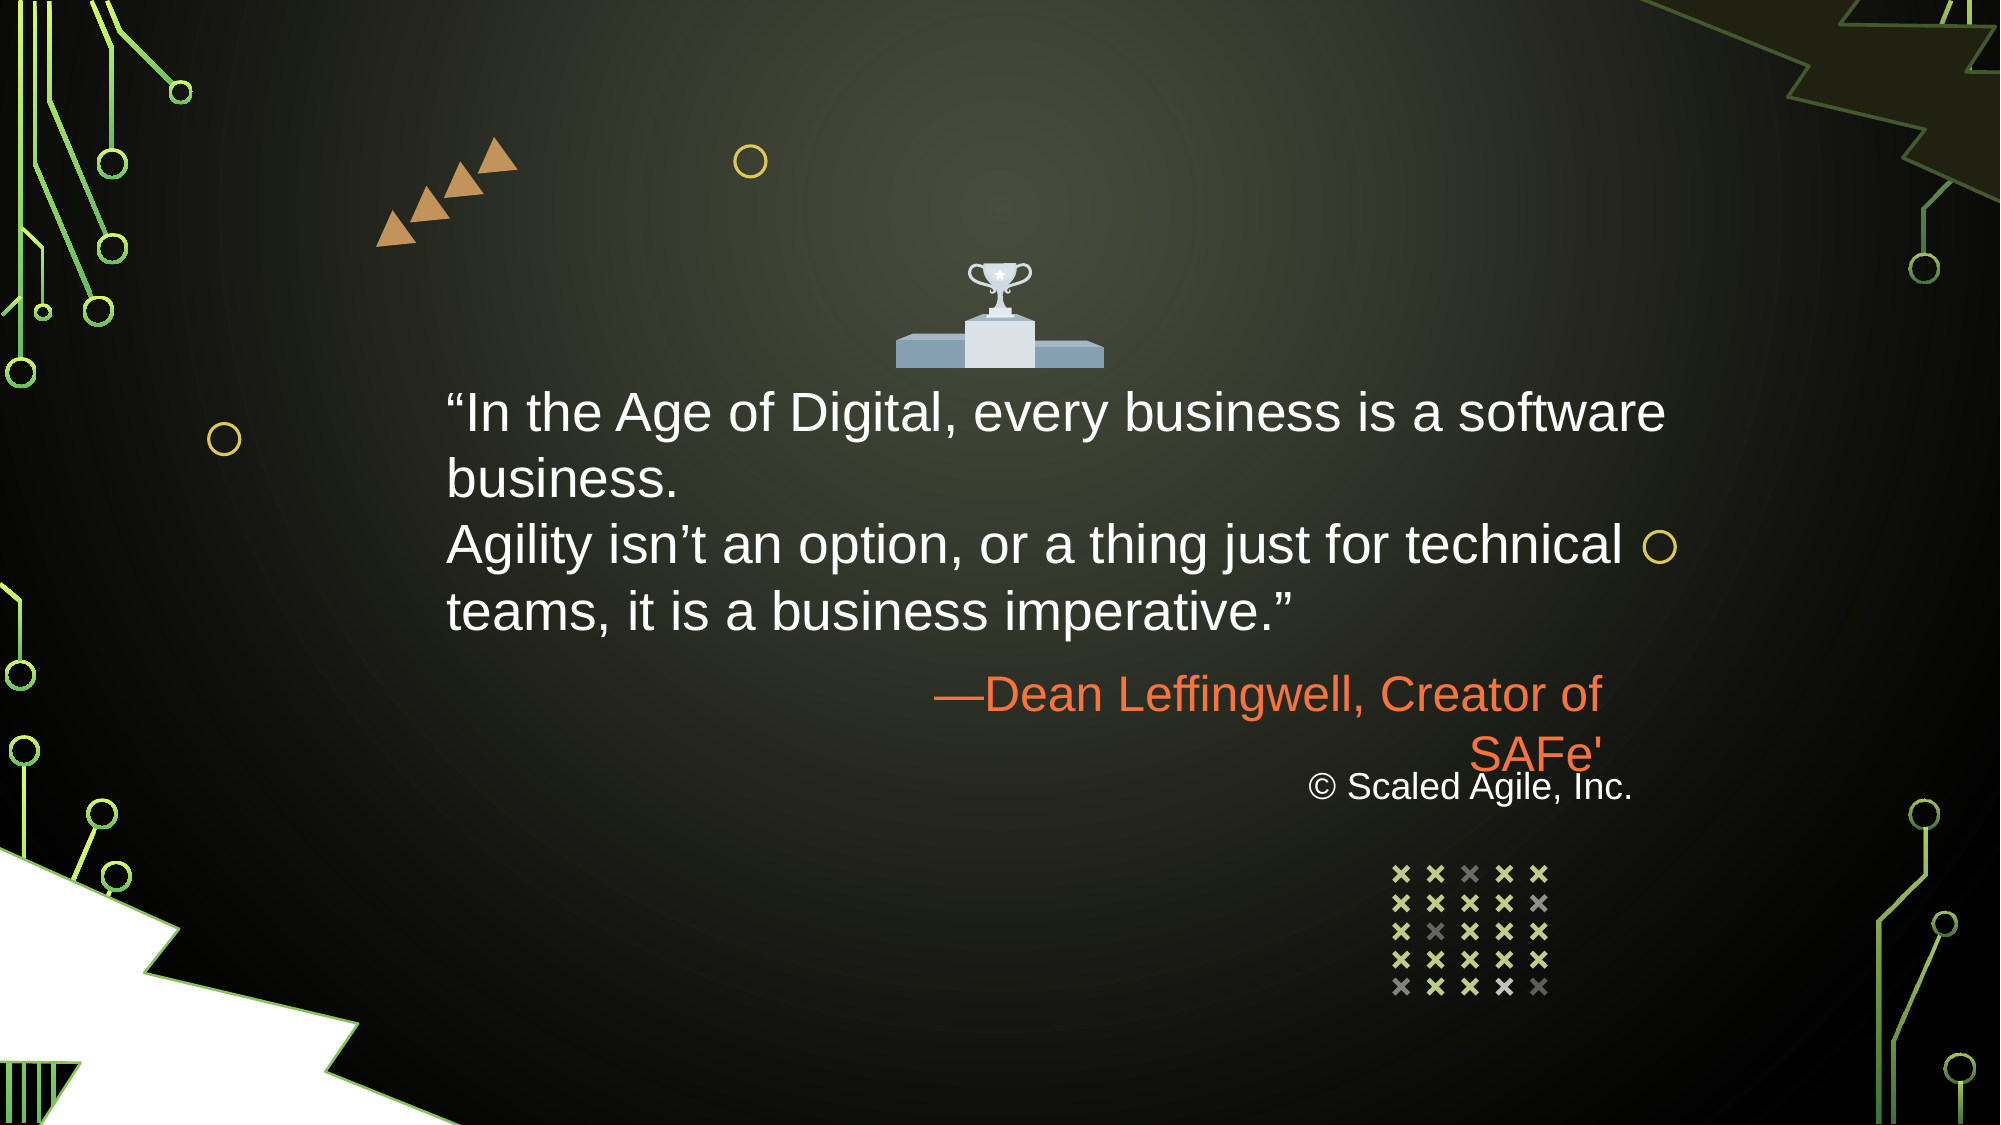

“In the Age of Digital, every business is a software business.
Agility isn’t an option, or a thing just for technical teams, it is a business imperative.”

—Dean Leffingwell, Creator of SAFe'
© Scaled Agile, Inc.